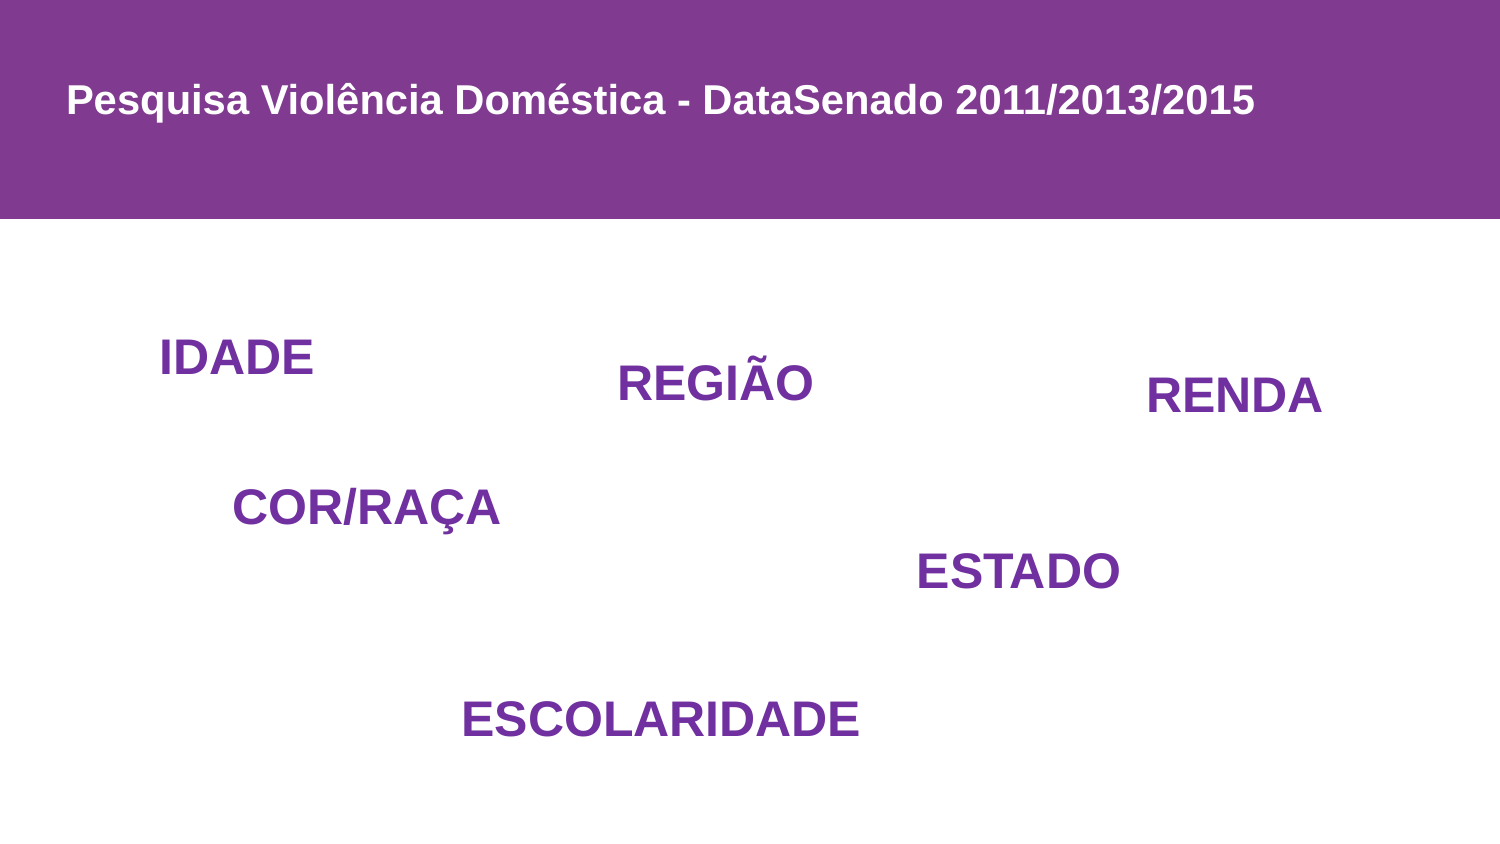

# Pesquisa Violência Doméstica - DataSenado 2011/2013/2015
IDADE
REGIÃO
RENDA
COR/RAÇA
ESTADO
ESCOLARIDADE